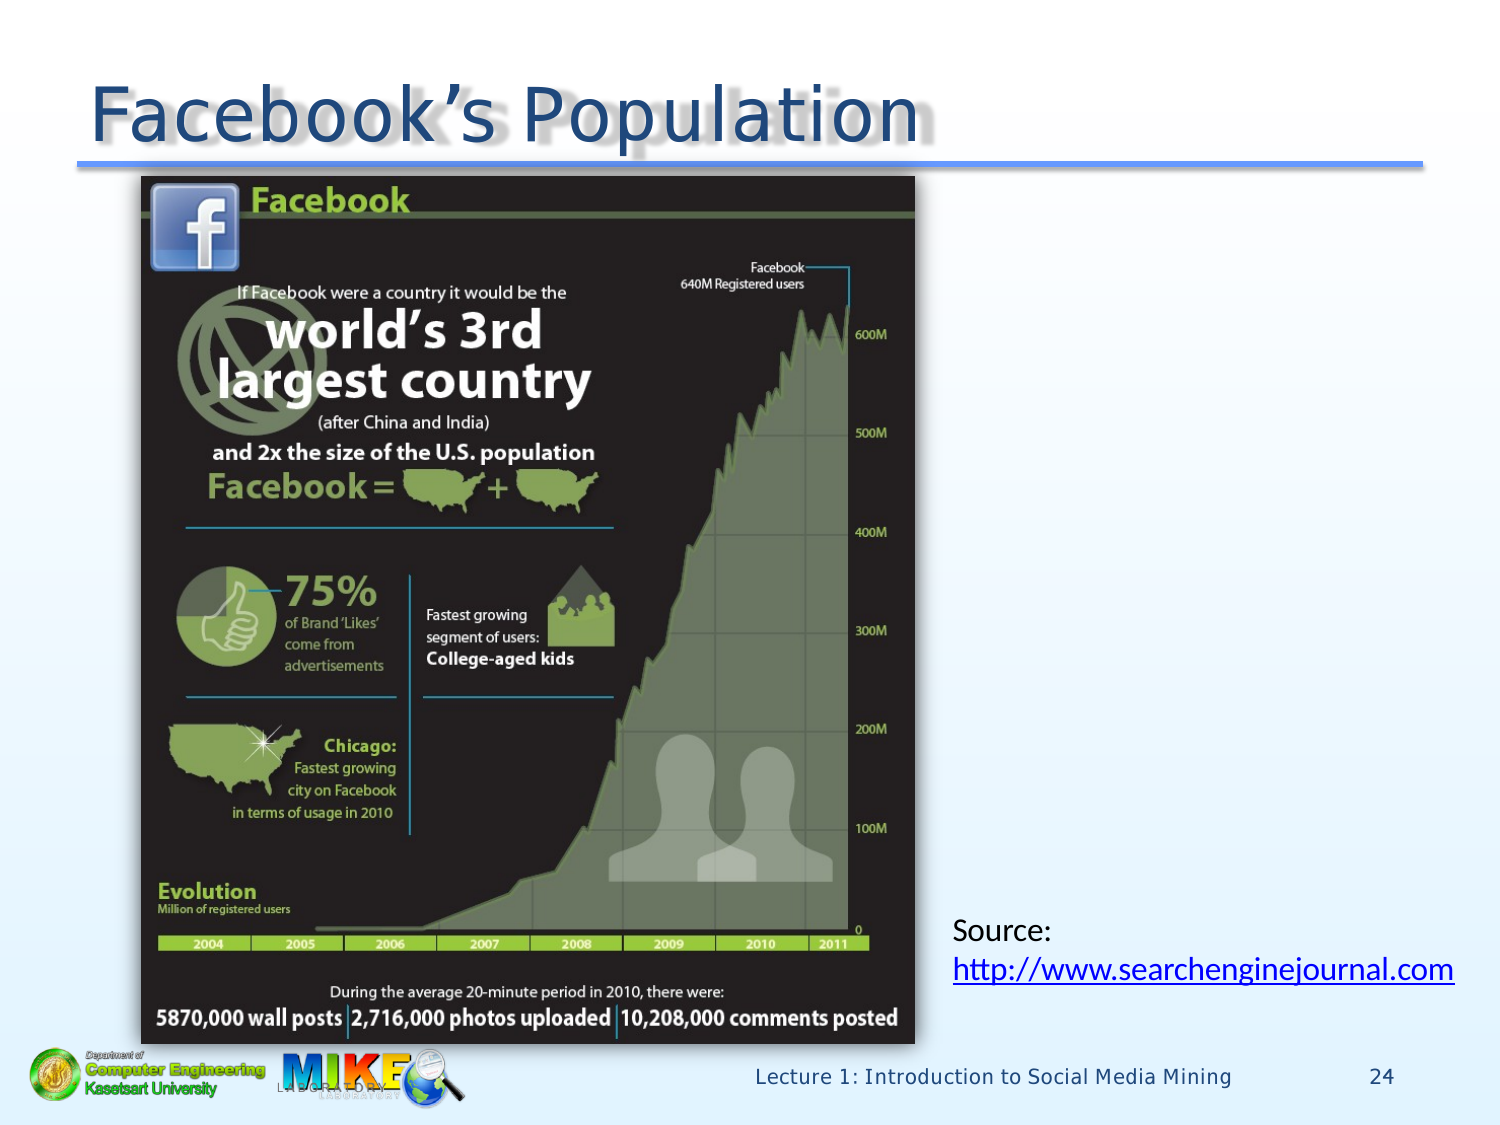

# Facebook’s Population

Source:  http://www.searchenginejournal.com
Lecture 1: Introduction to Social Media Mining
24